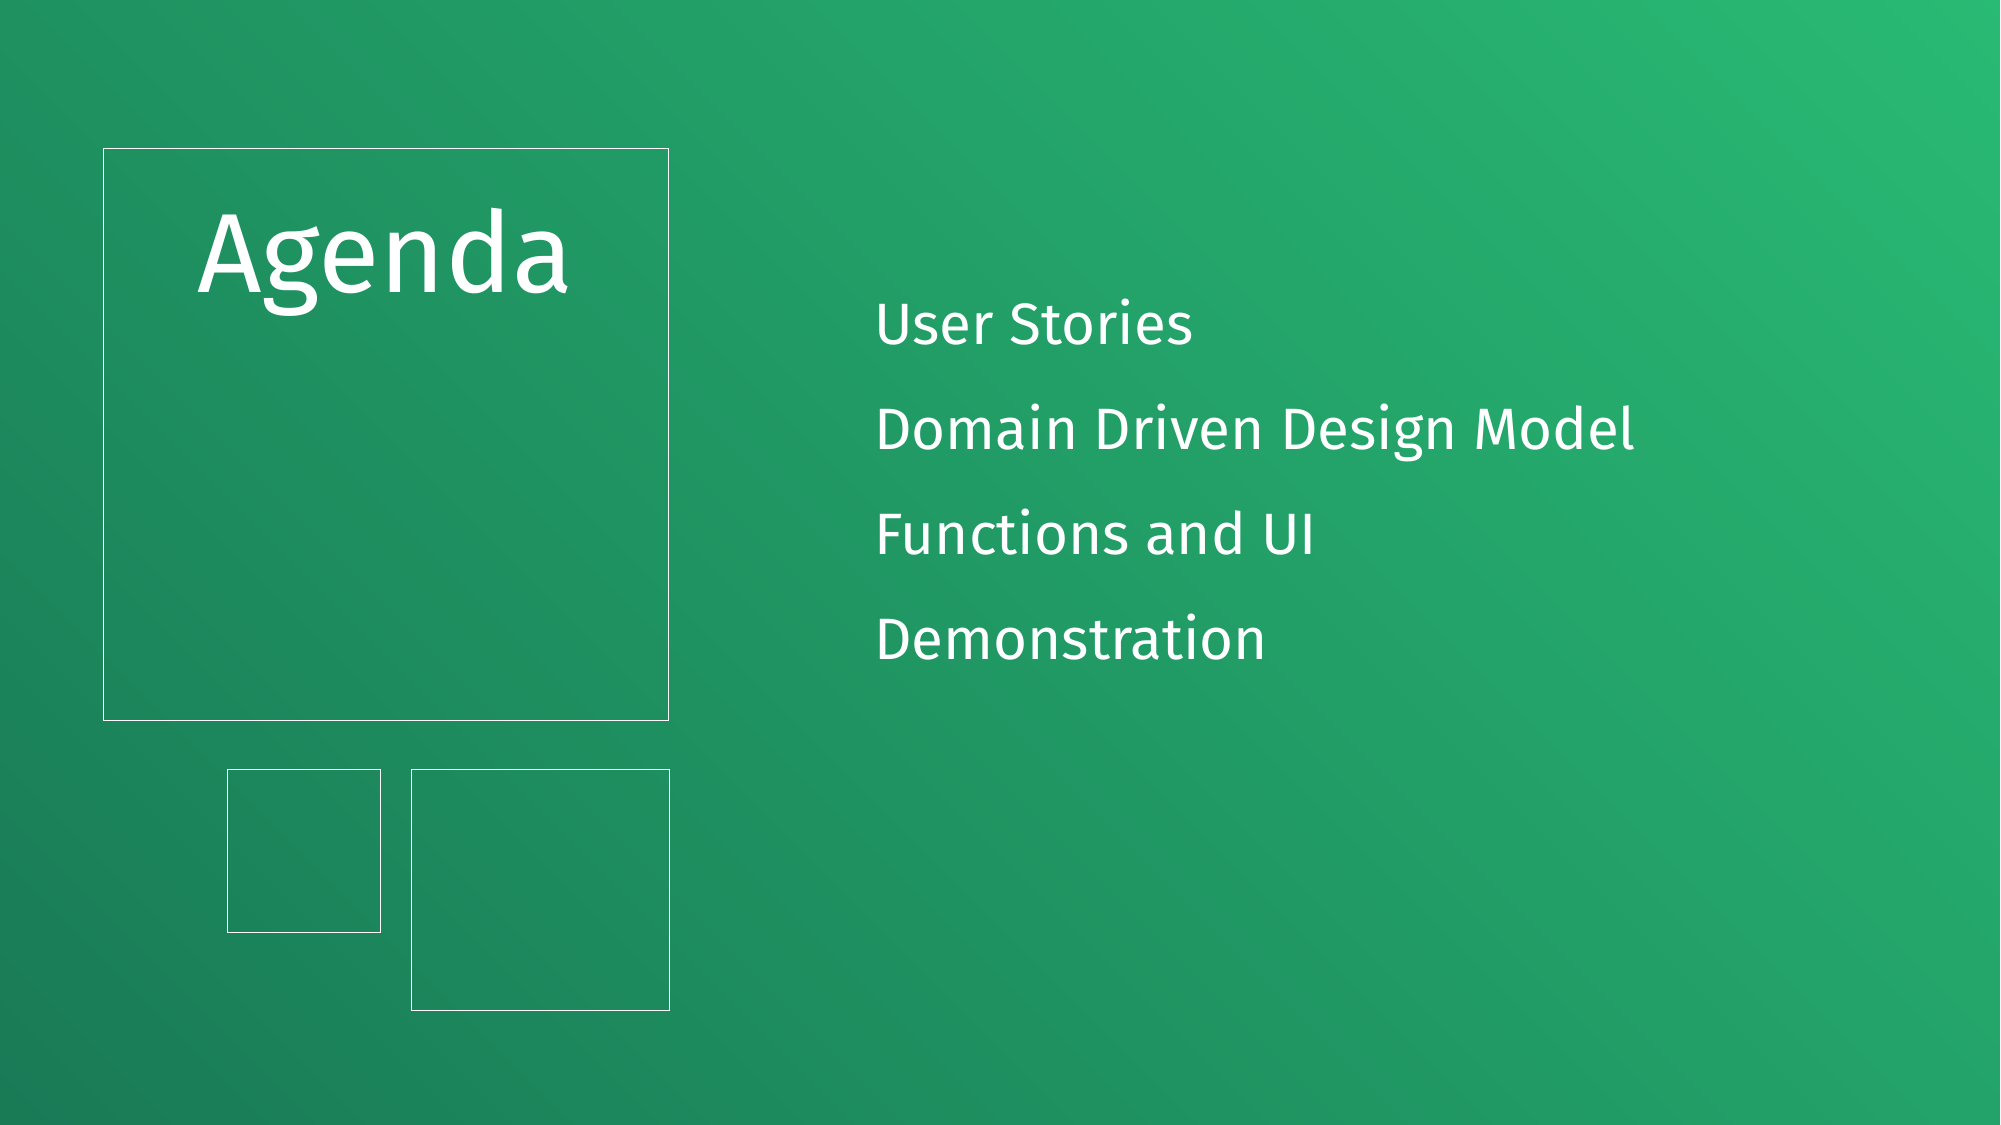

User Stories
Domain Driven Design Model
Functions and UI
Demonstration
2